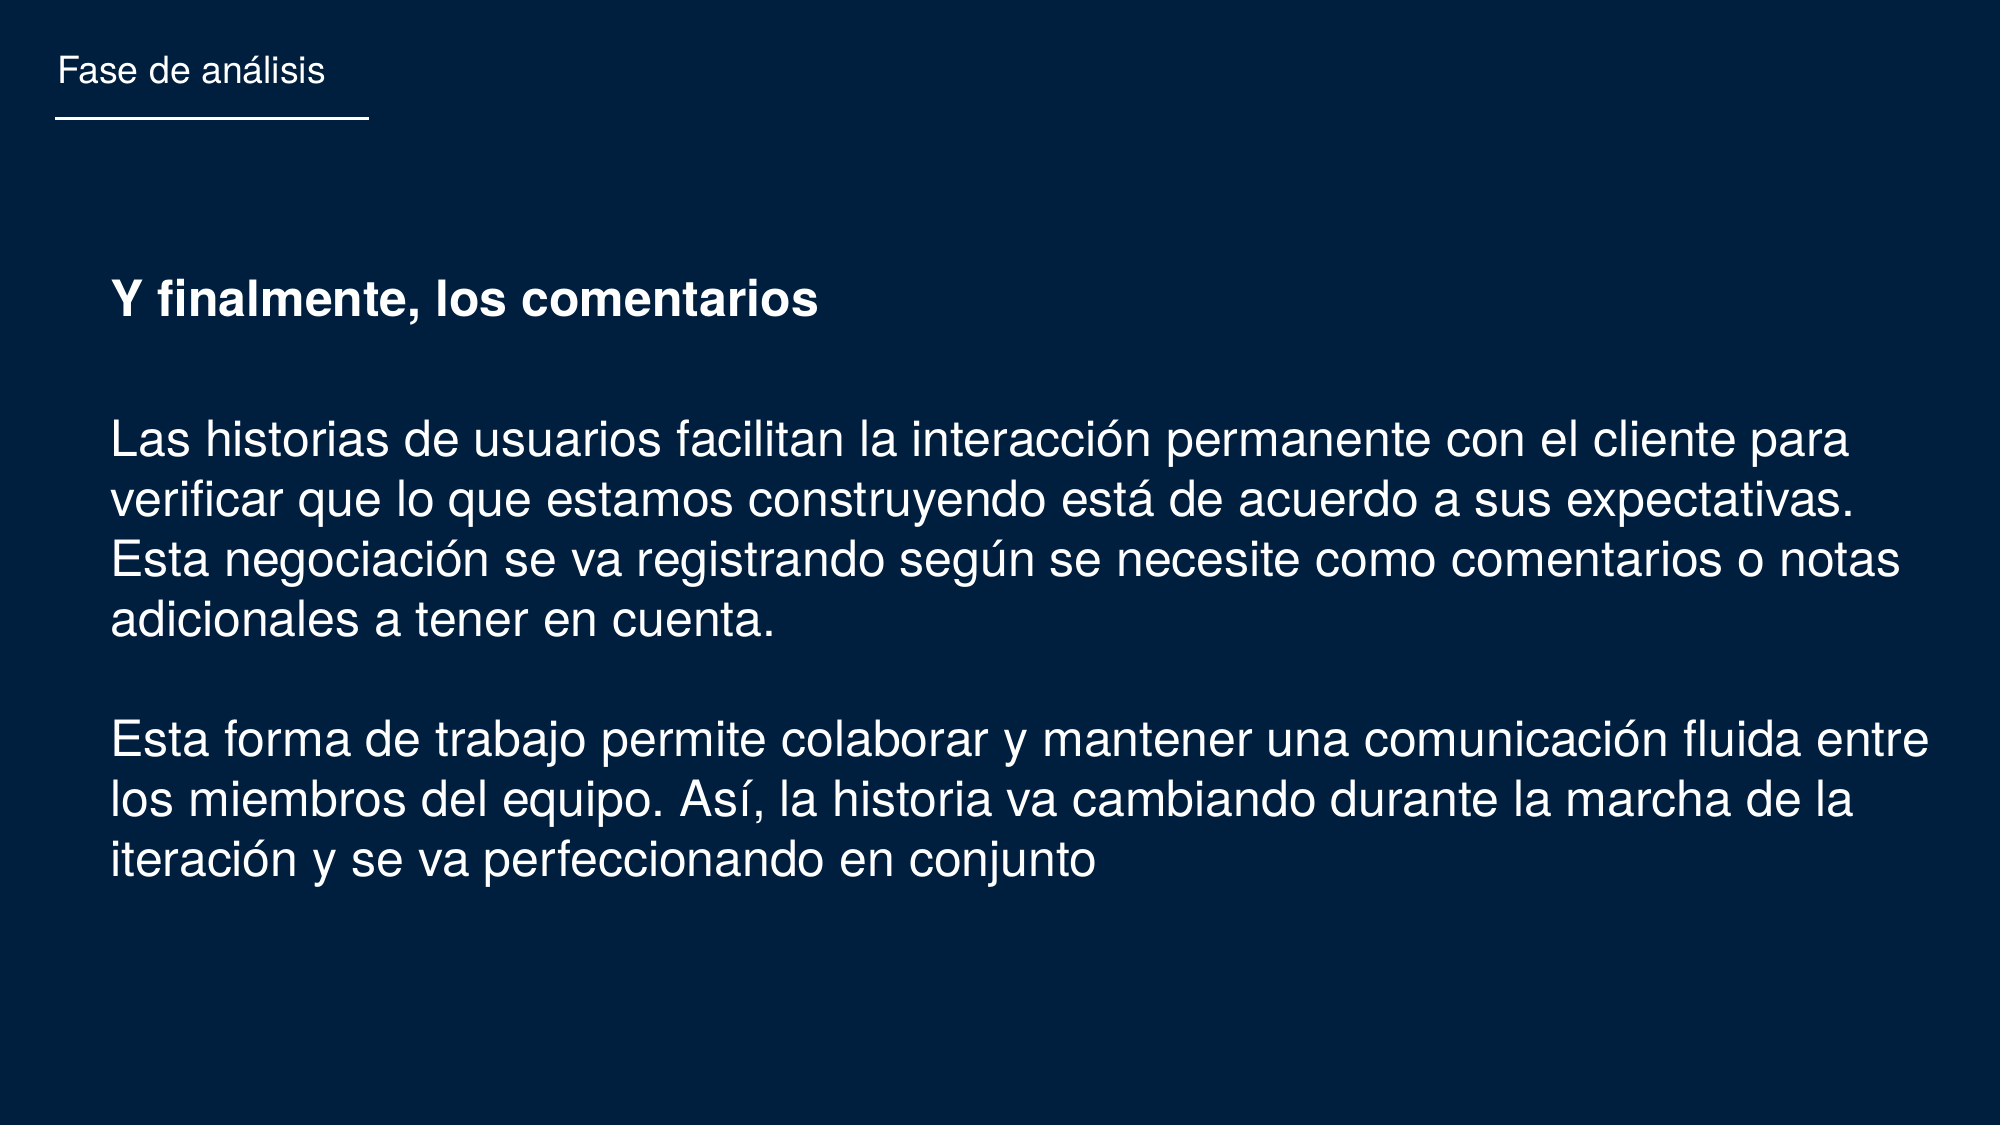

Fase de análisis

Y finalmente, los comentarios

Las historias de usuarios facilitan la interacción permanente con el cliente para verificar que lo que estamos construyendo está de acuerdo a sus expectativas. Esta negociación se va registrando según se necesite como comentarios o notas adicionales a tener en cuenta.

Esta forma de trabajo permite colaborar y mantener una comunicación fluida entre los miembros del equipo. Así, la historia va cambiando durante la marcha de la iteración y se va perfeccionando en conjunto